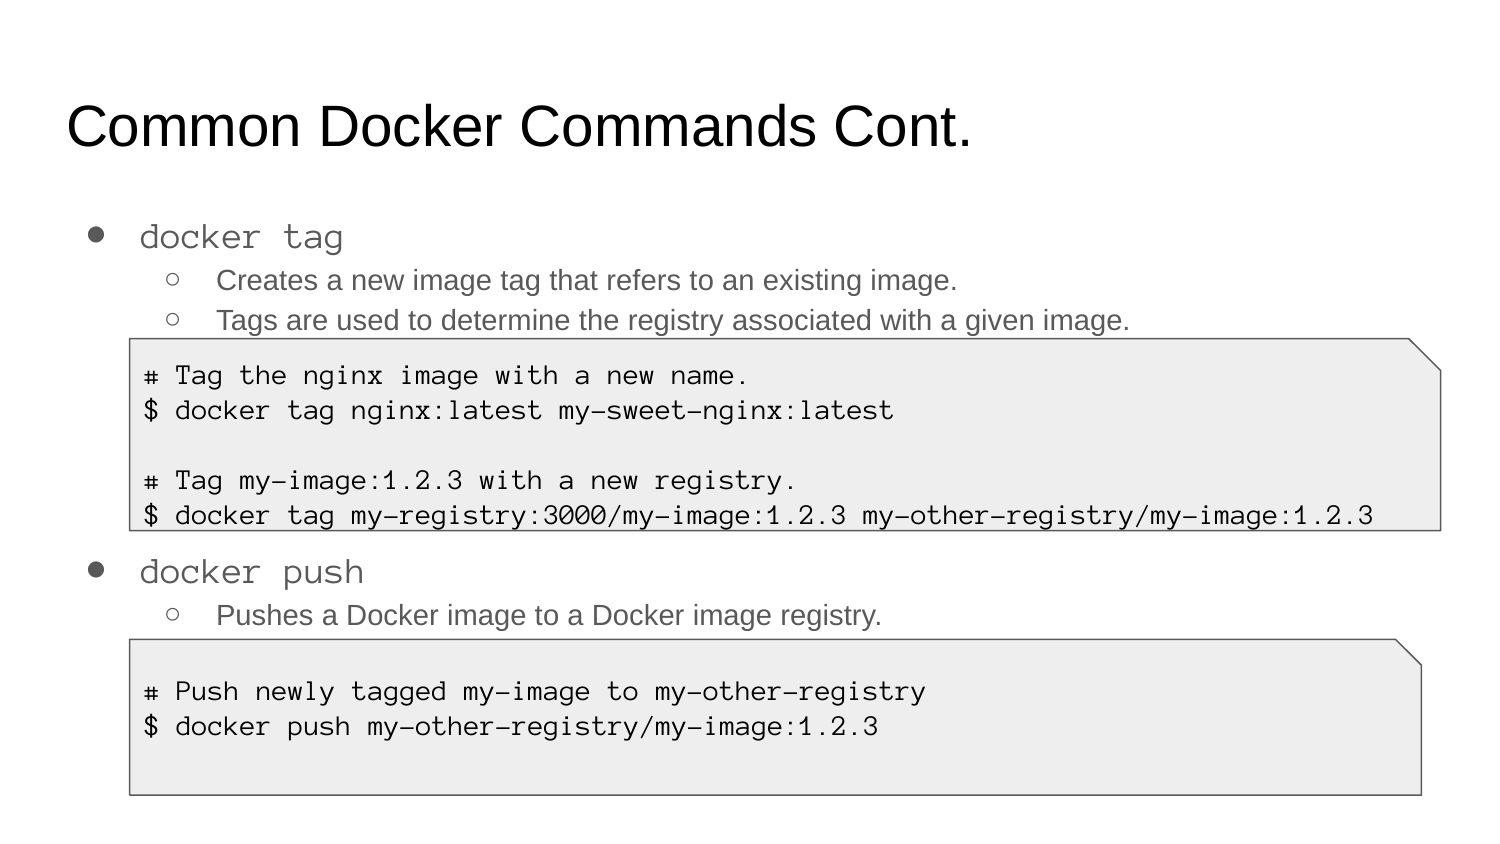

# Common Docker Commands Cont.
docker tag
Creates a new image tag that refers to an existing image.
Tags are used to determine the registry associated with a given image.

docker push
Pushes a Docker image to a Docker image registry.

# Tag the nginx image with a new name.
$ docker tag nginx:latest my-sweet-nginx:latest

# Tag my-image:1.2.3 with a new registry.
$ docker tag my-registry:3000/my-image:1.2.3 my-other-registry/my-image:1.2.3
# Push newly tagged my-image to my-other-registry
$ docker push my-other-registry/my-image:1.2.3